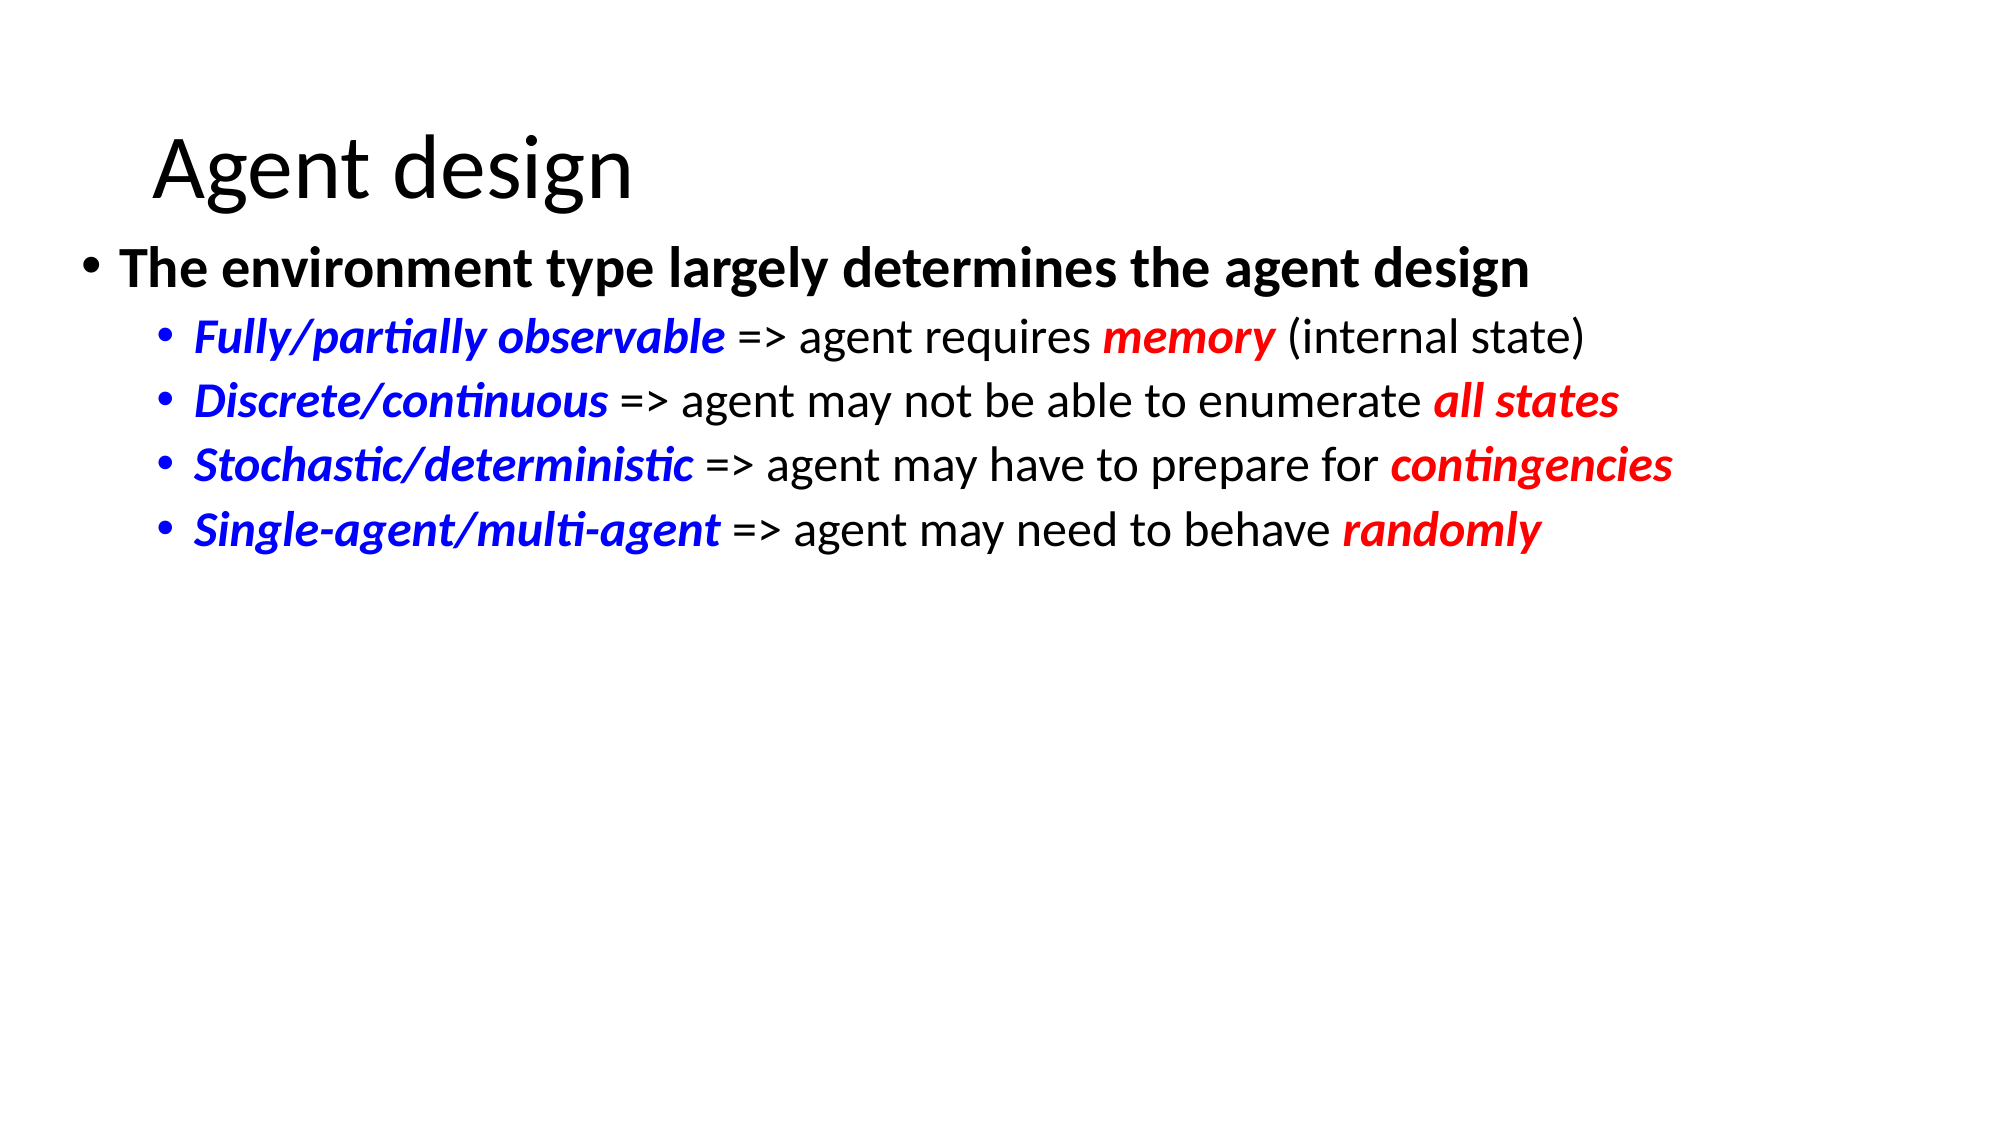

# Agent design
The environment type largely determines the agent design
Fully/partially observable => agent requires memory (internal state)
Discrete/continuous => agent may not be able to enumerate all states
Stochastic/deterministic => agent may have to prepare for contingencies
Single-agent/multi-agent => agent may need to behave randomly